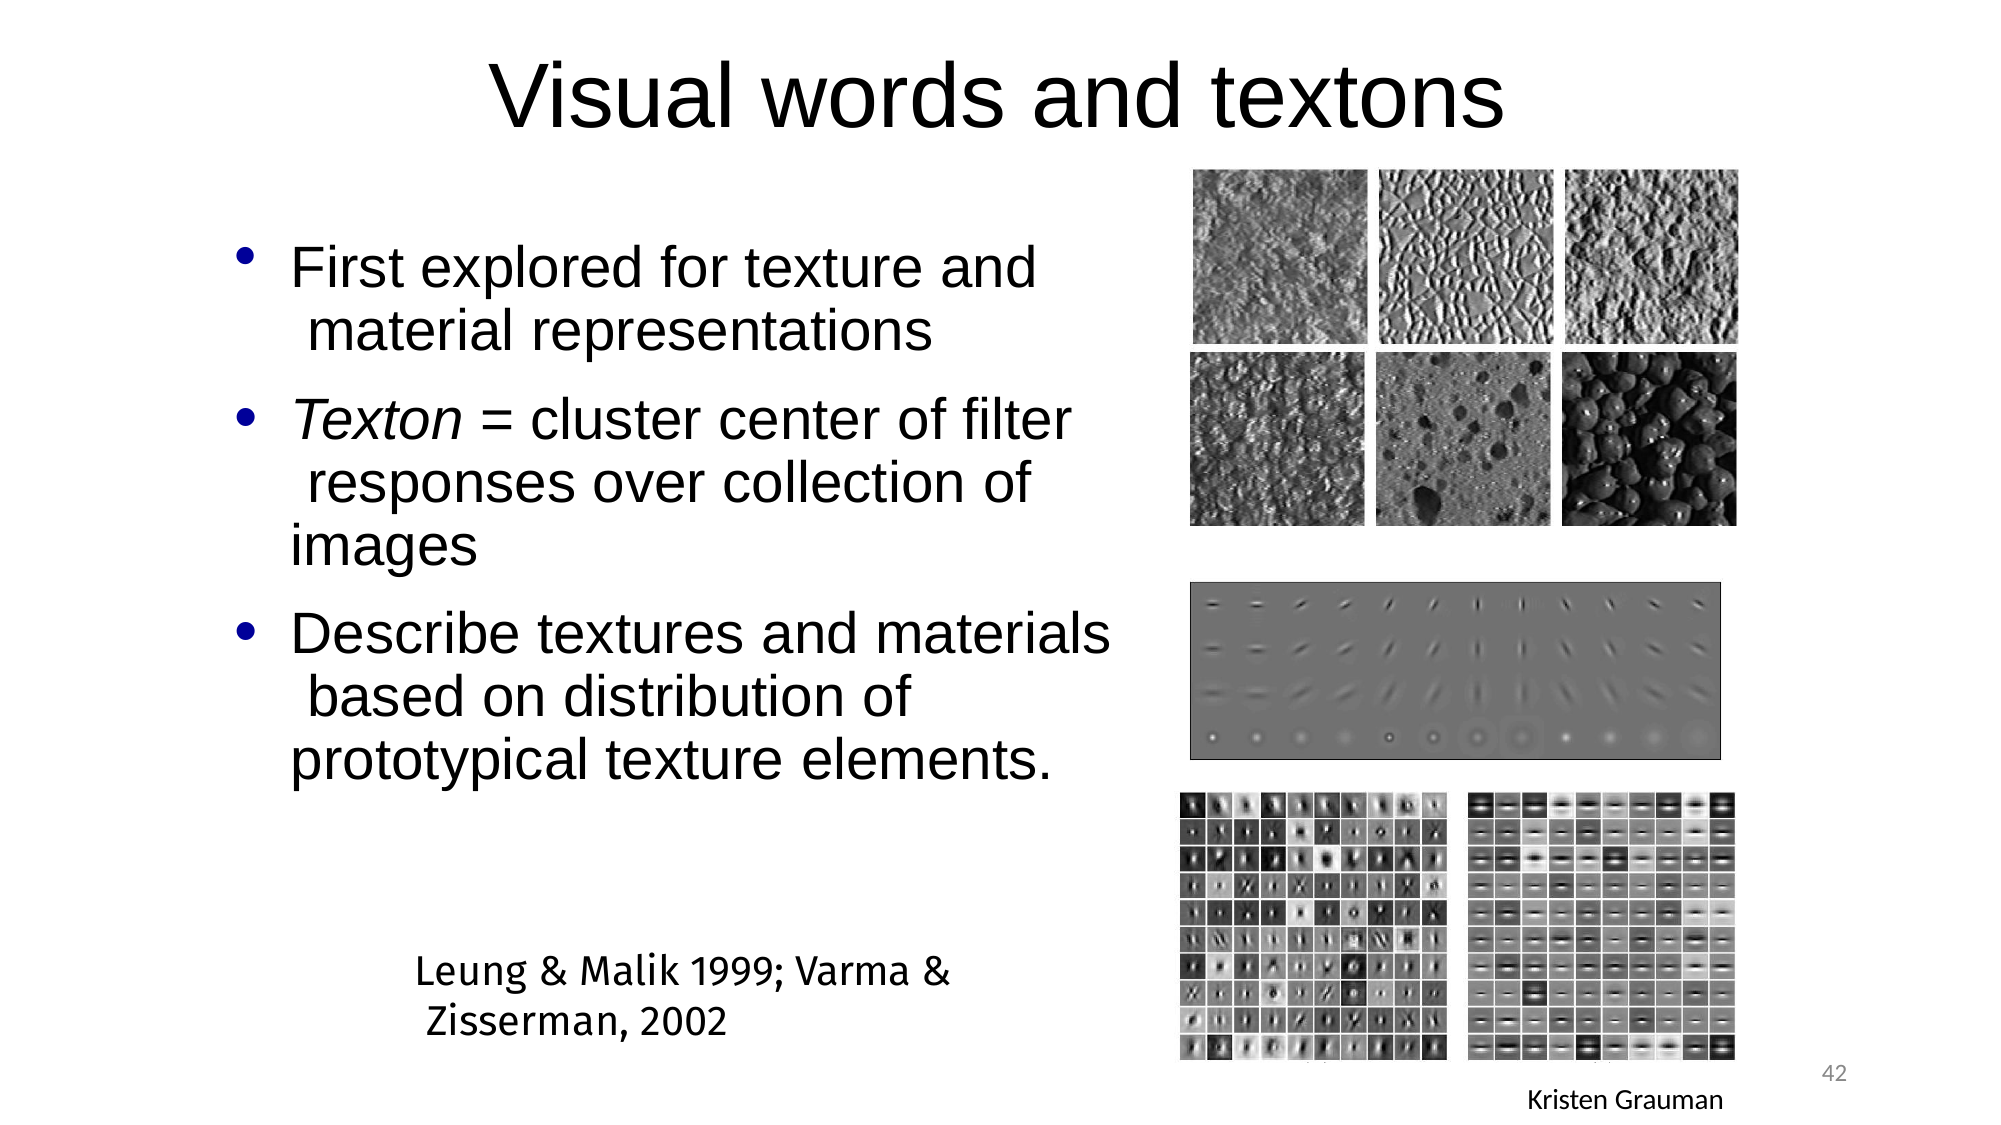

# Visual words and textons

First explored for texture and  material representations
Texton = cluster center of filter  responses over collection of  images
Describe textures and materials  based on distribution of  prototypical texture elements.

Leung & Malik 1999; Varma &  Zisserman, 2002
42
Kristen Grauman